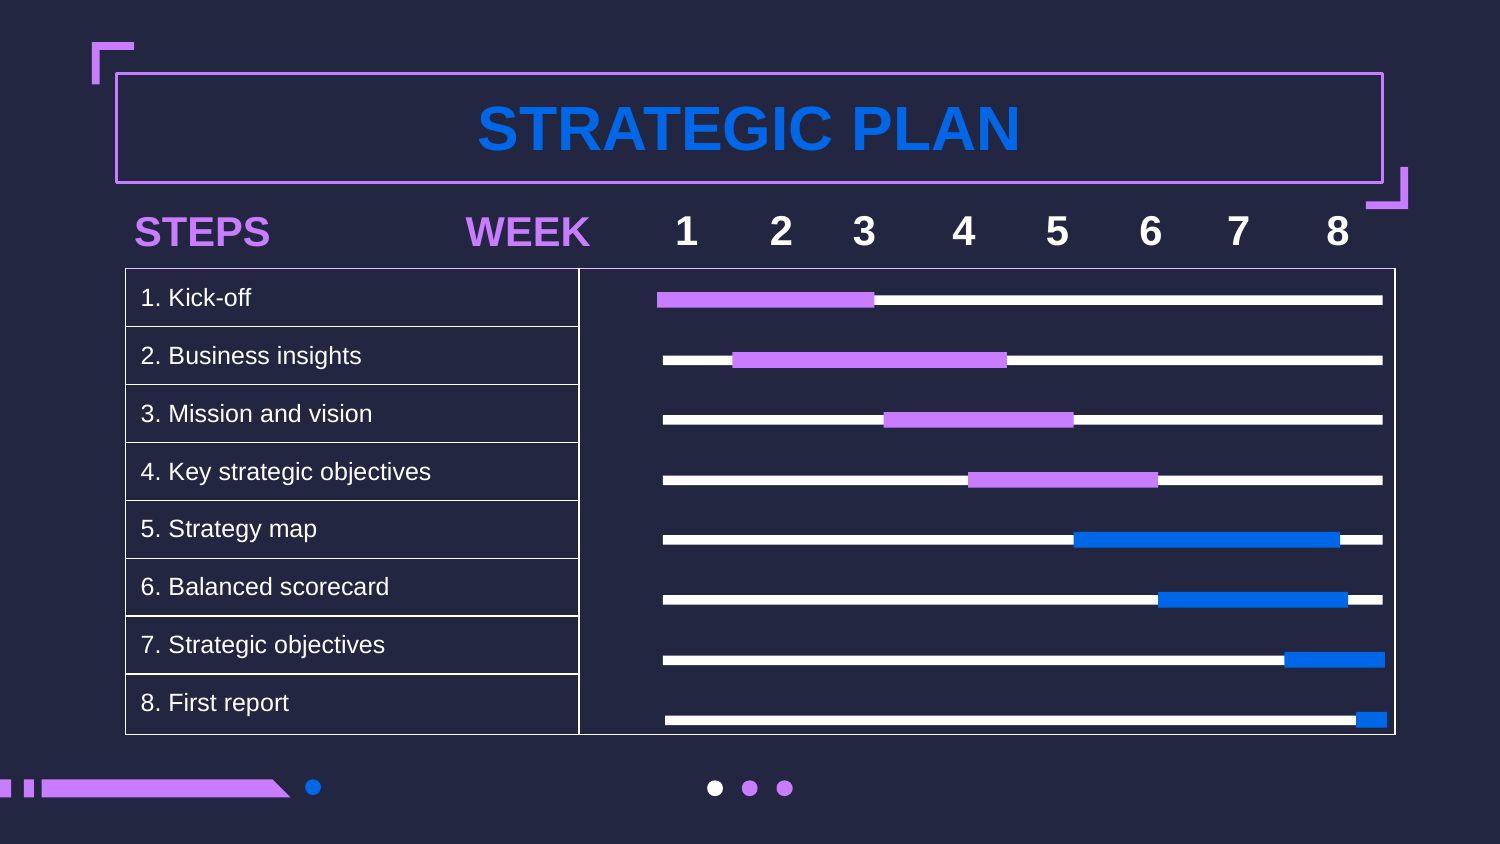

# STRATEGIC PLAN
1
2
3
4
5
6
7
8
STEPS
WEEK
| 1. Kick-off |  |  |  |  |  |  |  |  |  |  |  |  |  |
| --- | --- | --- | --- | --- | --- | --- | --- | --- | --- | --- | --- | --- | --- |
| 2. Business insights |  |  |  |  |  |  |  |  |  |  |  |  |  |
| 3. Mission and vision |  |  |  |  |  |  |  |  |  |  |  |  |  |
| 4. Key strategic objectives |  |  |  |  |  |  |  |  |  |  |  |  |  |
| 5. Strategy map |  |  |  |  |  |  |  |  |  |  |  |  |  |
| 6. Balanced scorecard |  |  |  |  |  |  |  |  |  |  |  |  |  |
| 7. Strategic objectives |  |  |  |  |  |  |  |  |  |  |  |  |  |
| 8. First report |  |  |  |  |  |  |  |  |  |  |  |  |  |